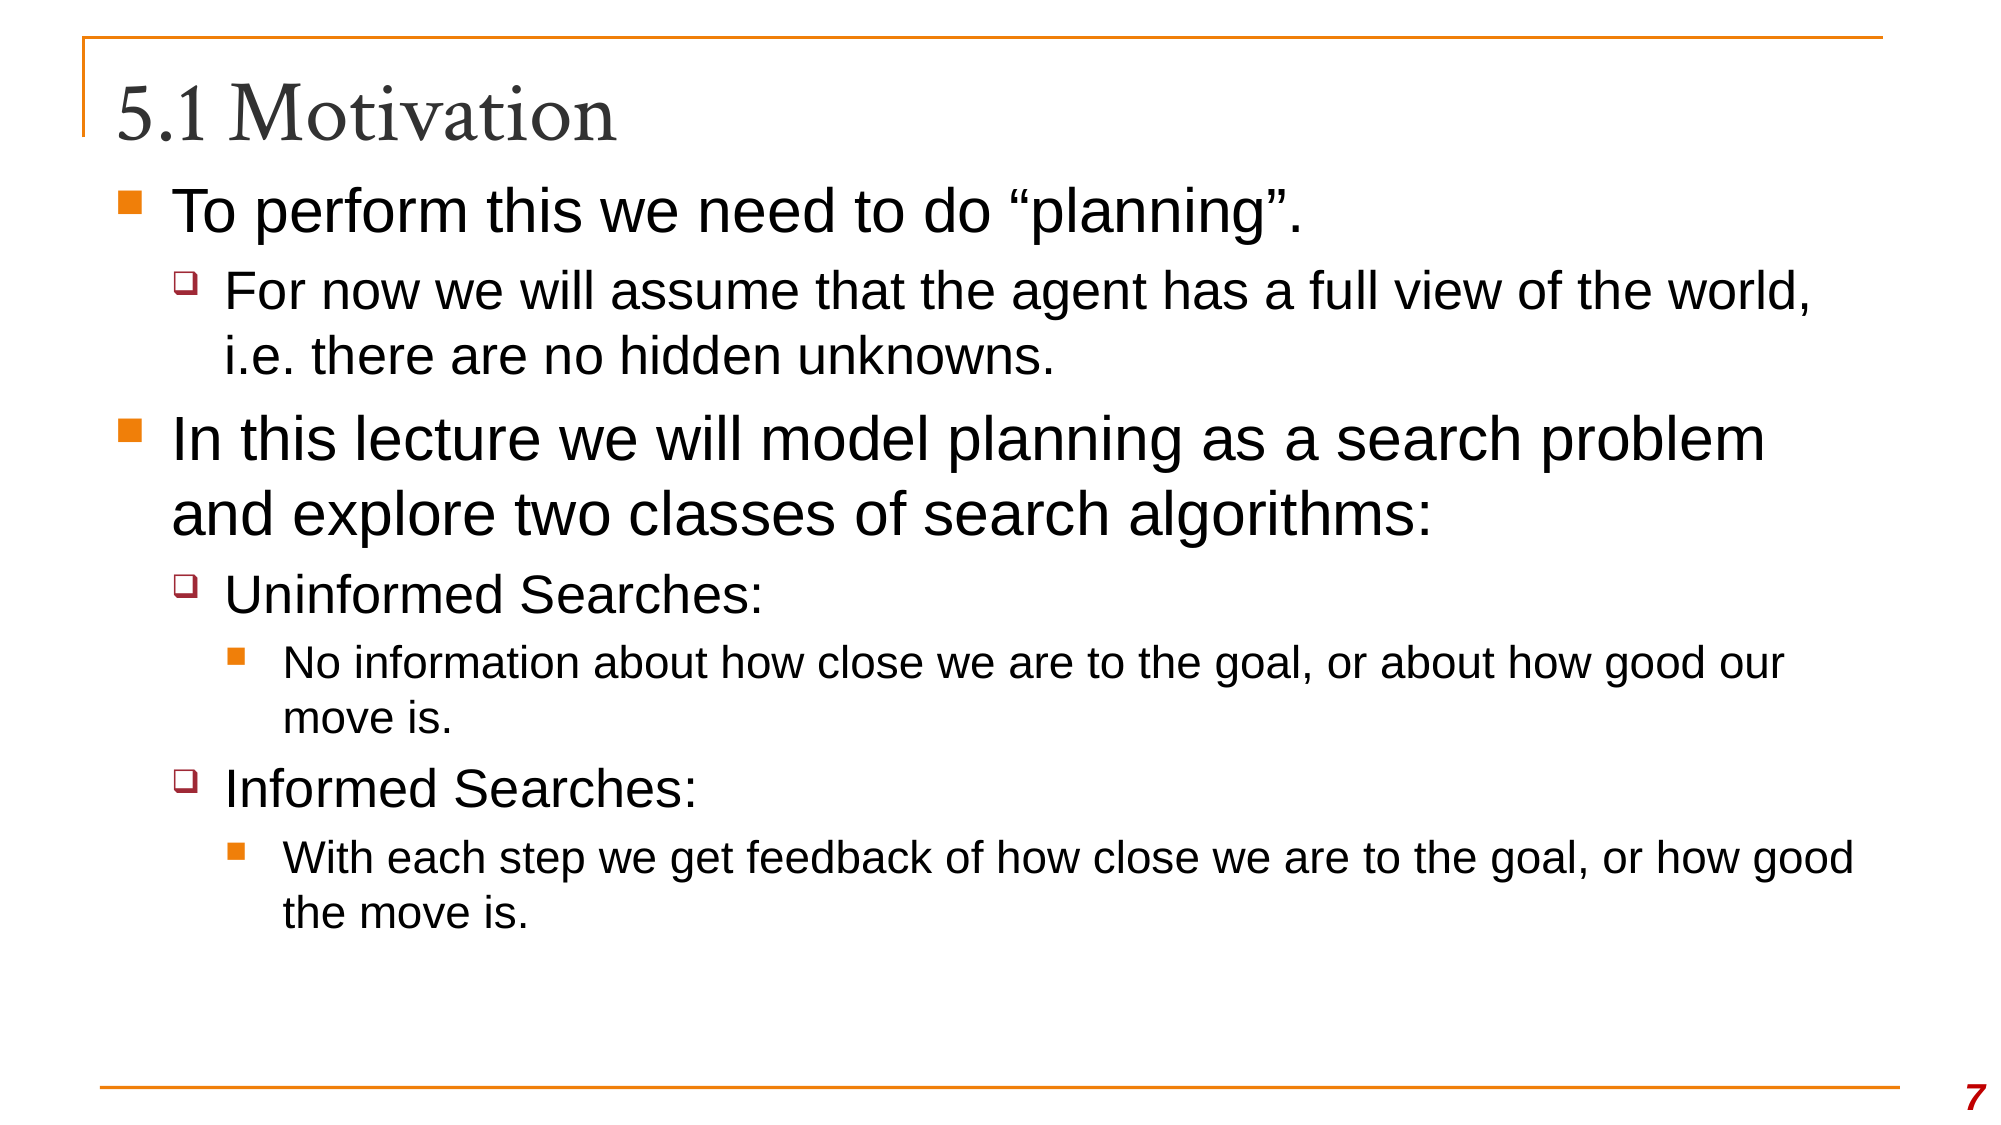

# 5.1 Motivation
To perform this we need to do “planning”.
For now we will assume that the agent has a full view of the world, i.e. there are no hidden unknowns.
In this lecture we will model planning as a search problem and explore two classes of search algorithms:
Uninformed Searches:
No information about how close we are to the goal, or about how good our move is.
Informed Searches:
With each step we get feedback of how close we are to the goal, or how good the move is.
7